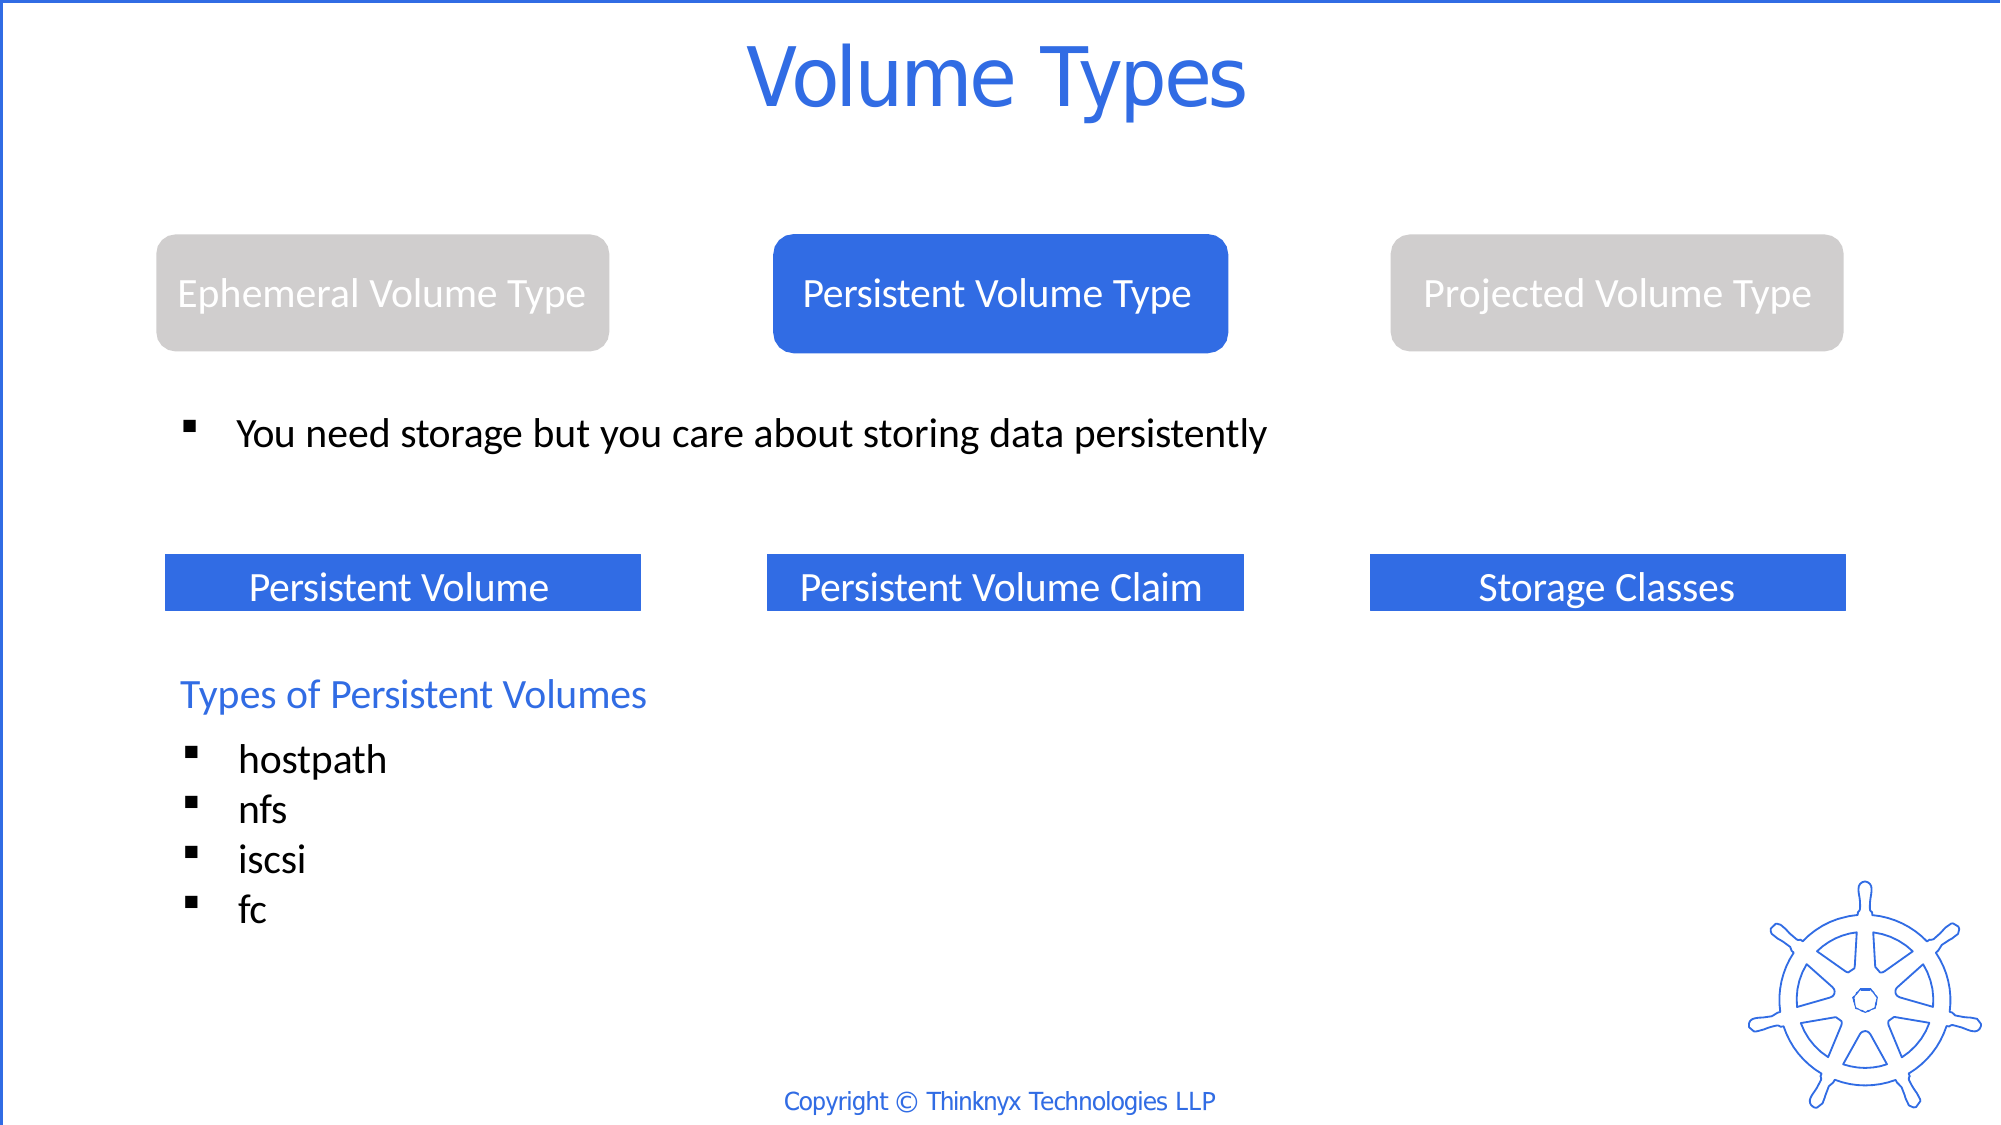

# Volume Types

Ephemeral Volume Type
Persistent Volume Type
Projected Volume Type
You need storage but you care about storing data persistently
Persistent Volume
Persistent Volume Claim
Storage Classes
Types of Persistent Volumes
hostpath
nfs
iscsi
fc
Copyright © Thinknyx Technologies LLP